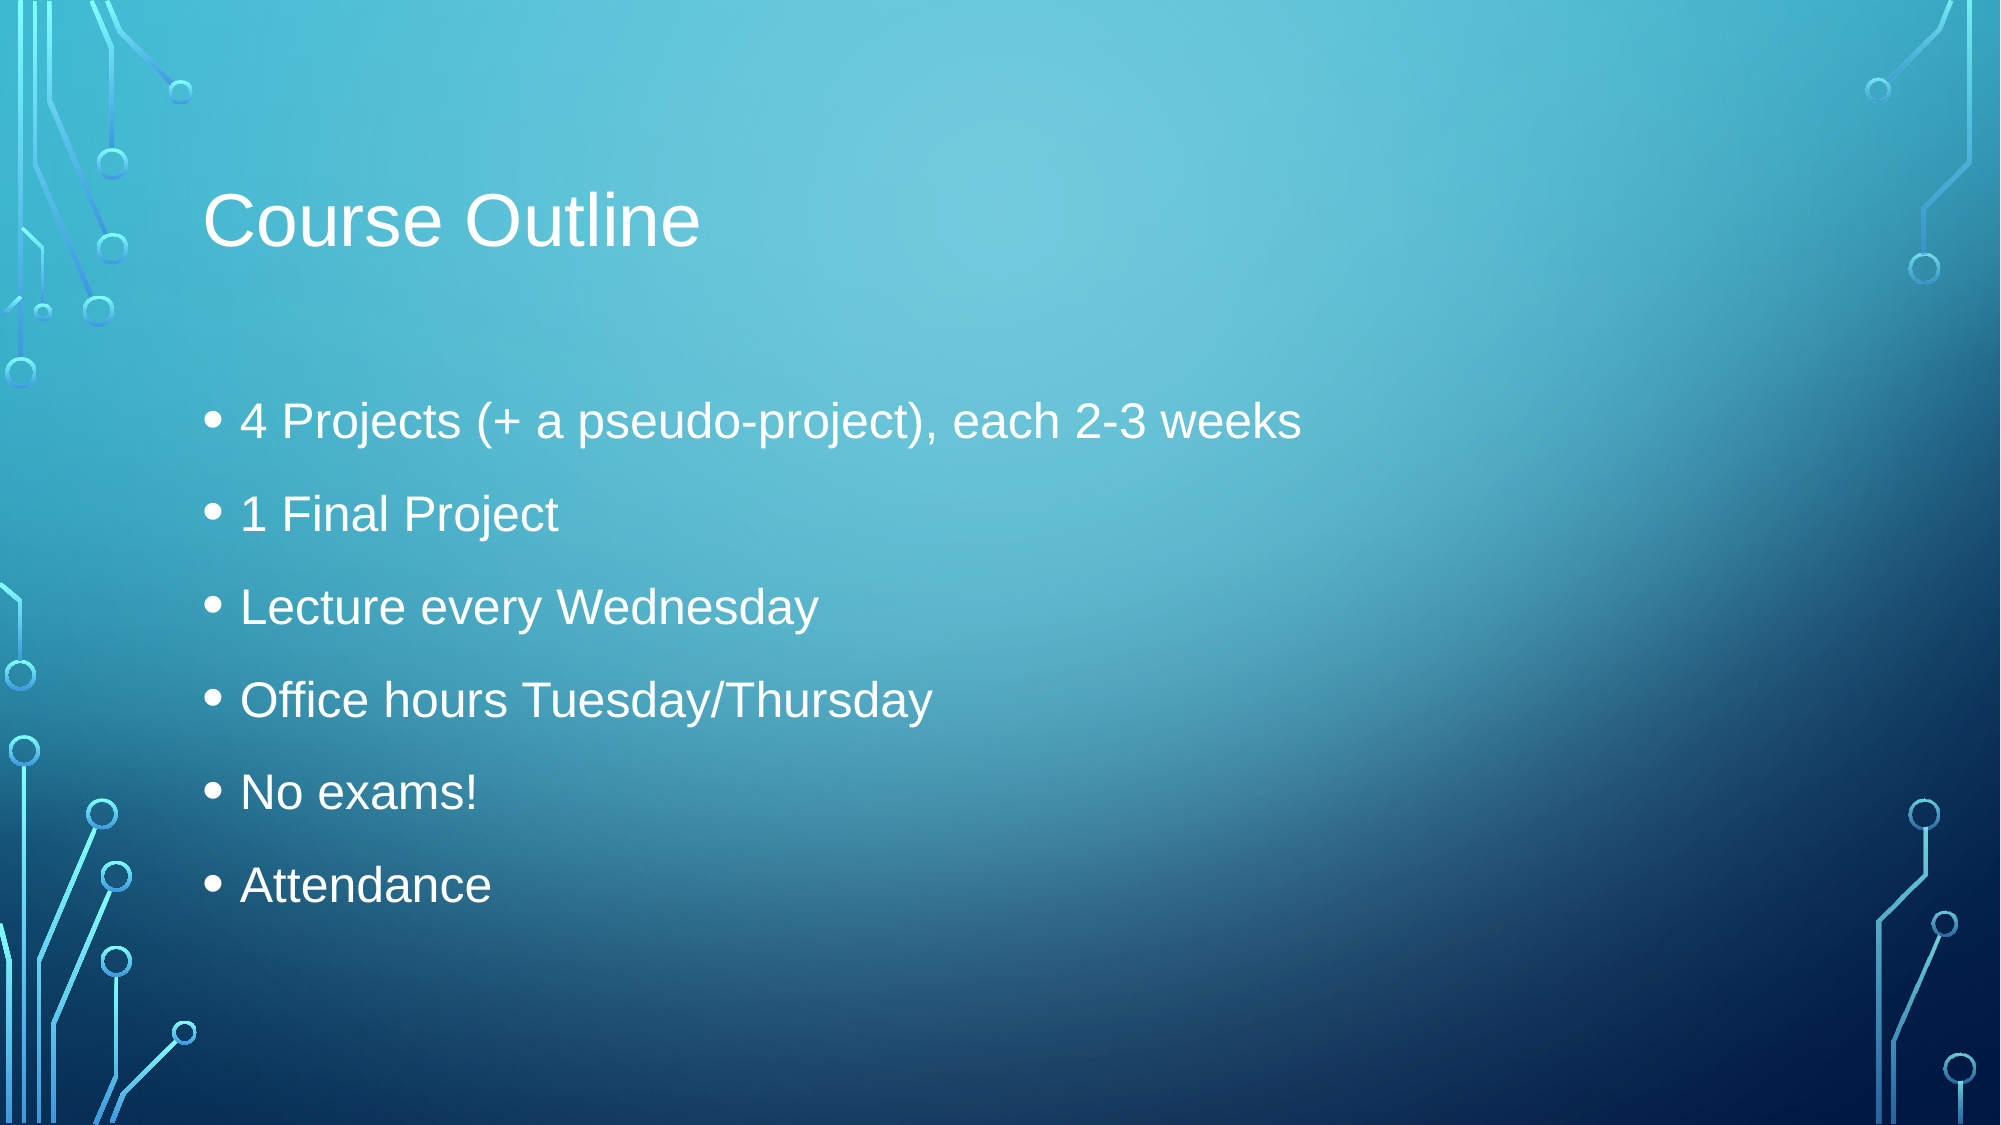

# Course Outline
4 Projects (+ a pseudo-project), each 2-3 weeks
1 Final Project
Lecture every Wednesday
Office hours Tuesday/Thursday
No exams!
Attendance